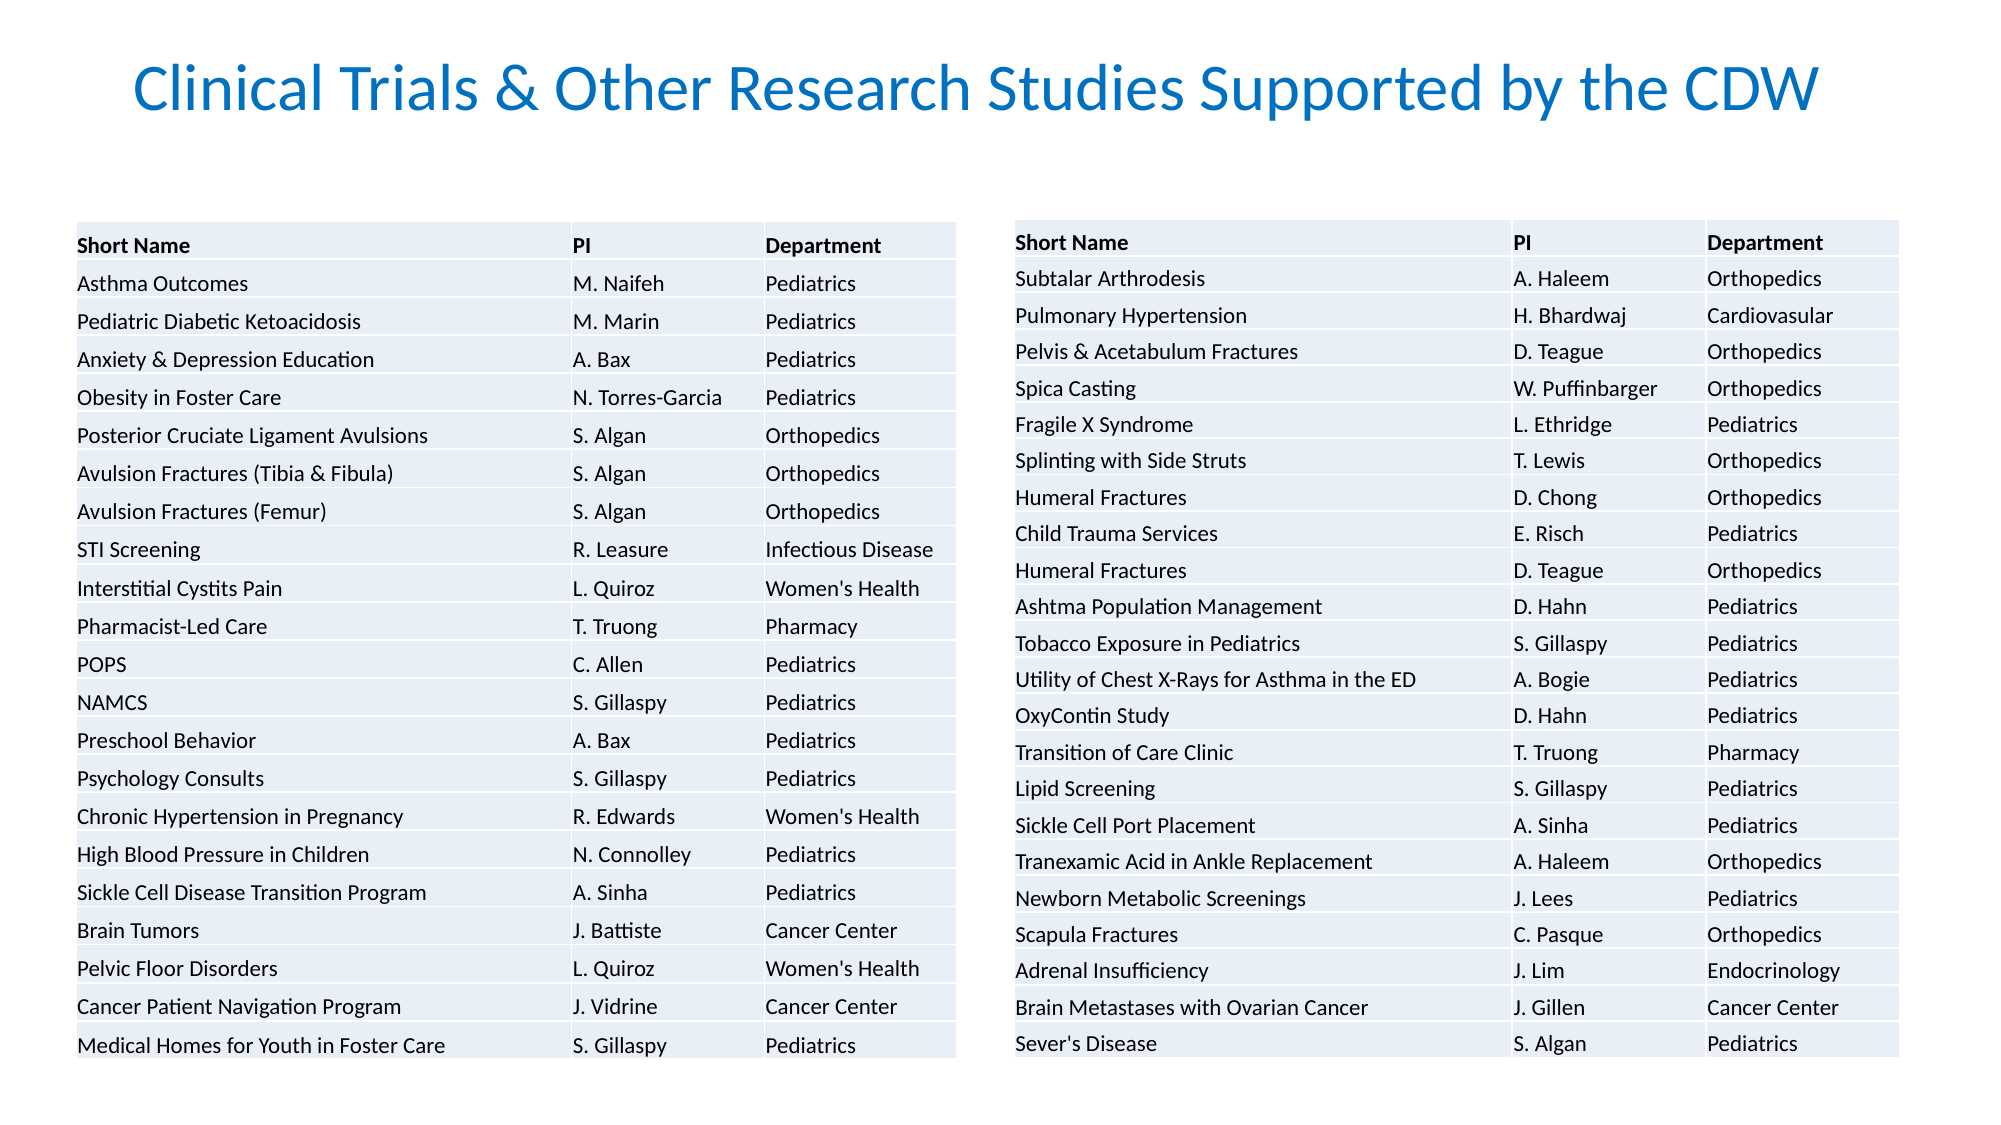

Clinical Trials & Other Research Studies Supported by the CDW
| Short Name | PI | Department |
| --- | --- | --- |
| Subtalar Arthrodesis | A. Haleem | Orthopedics |
| Pulmonary Hypertension | H. Bhardwaj | Cardiovasular |
| Pelvis & Acetabulum Fractures | D. Teague | Orthopedics |
| Spica Casting | W. Puffinbarger | Orthopedics |
| Fragile X Syndrome | L. Ethridge | Pediatrics |
| Splinting with Side Struts | T. Lewis | Orthopedics |
| Humeral Fractures | D. Chong | Orthopedics |
| Child Trauma Services | E. Risch | Pediatrics |
| Humeral Fractures | D. Teague | Orthopedics |
| Ashtma Population Management | D. Hahn | Pediatrics |
| Tobacco Exposure in Pediatrics | S. Gillaspy | Pediatrics |
| Utility of Chest X-Rays for Asthma in the ED | A. Bogie | Pediatrics |
| OxyContin Study | D. Hahn | Pediatrics |
| Transition of Care Clinic | T. Truong | Pharmacy |
| Lipid Screening | S. Gillaspy | Pediatrics |
| Sickle Cell Port Placement | A. Sinha | Pediatrics |
| Tranexamic Acid in Ankle Replacement | A. Haleem | Orthopedics |
| Newborn Metabolic Screenings | J. Lees | Pediatrics |
| Scapula Fractures | C. Pasque | Orthopedics |
| Adrenal Insufficiency | J. Lim | Endocrinology |
| Brain Metastases with Ovarian Cancer | J. Gillen | Cancer Center |
| Sever's Disease | S. Algan | Pediatrics |
| Short Name | PI | Department |
| --- | --- | --- |
| Asthma Outcomes | M. Naifeh | Pediatrics |
| Pediatric Diabetic Ketoacidosis | M. Marin | Pediatrics |
| Anxiety & Depression Education | A. Bax | Pediatrics |
| Obesity in Foster Care | N. Torres-Garcia | Pediatrics |
| Posterior Cruciate Ligament Avulsions | S. Algan | Orthopedics |
| Avulsion Fractures (Tibia & Fibula) | S. Algan | Orthopedics |
| Avulsion Fractures (Femur) | S. Algan | Orthopedics |
| STI Screening | R. Leasure | Infectious Disease |
| Interstitial Cystits Pain | L. Quiroz | Women's Health |
| Pharmacist-Led Care | T. Truong | Pharmacy |
| POPS | C. Allen | Pediatrics |
| NAMCS | S. Gillaspy | Pediatrics |
| Preschool Behavior | A. Bax | Pediatrics |
| Psychology Consults | S. Gillaspy | Pediatrics |
| Chronic Hypertension in Pregnancy | R. Edwards | Women's Health |
| High Blood Pressure in Children | N. Connolley | Pediatrics |
| Sickle Cell Disease Transition Program | A. Sinha | Pediatrics |
| Brain Tumors | J. Battiste | Cancer Center |
| Pelvic Floor Disorders | L. Quiroz | Women's Health |
| Cancer Patient Navigation Program | J. Vidrine | Cancer Center |
| Medical Homes for Youth in Foster Care | S. Gillaspy | Pediatrics |